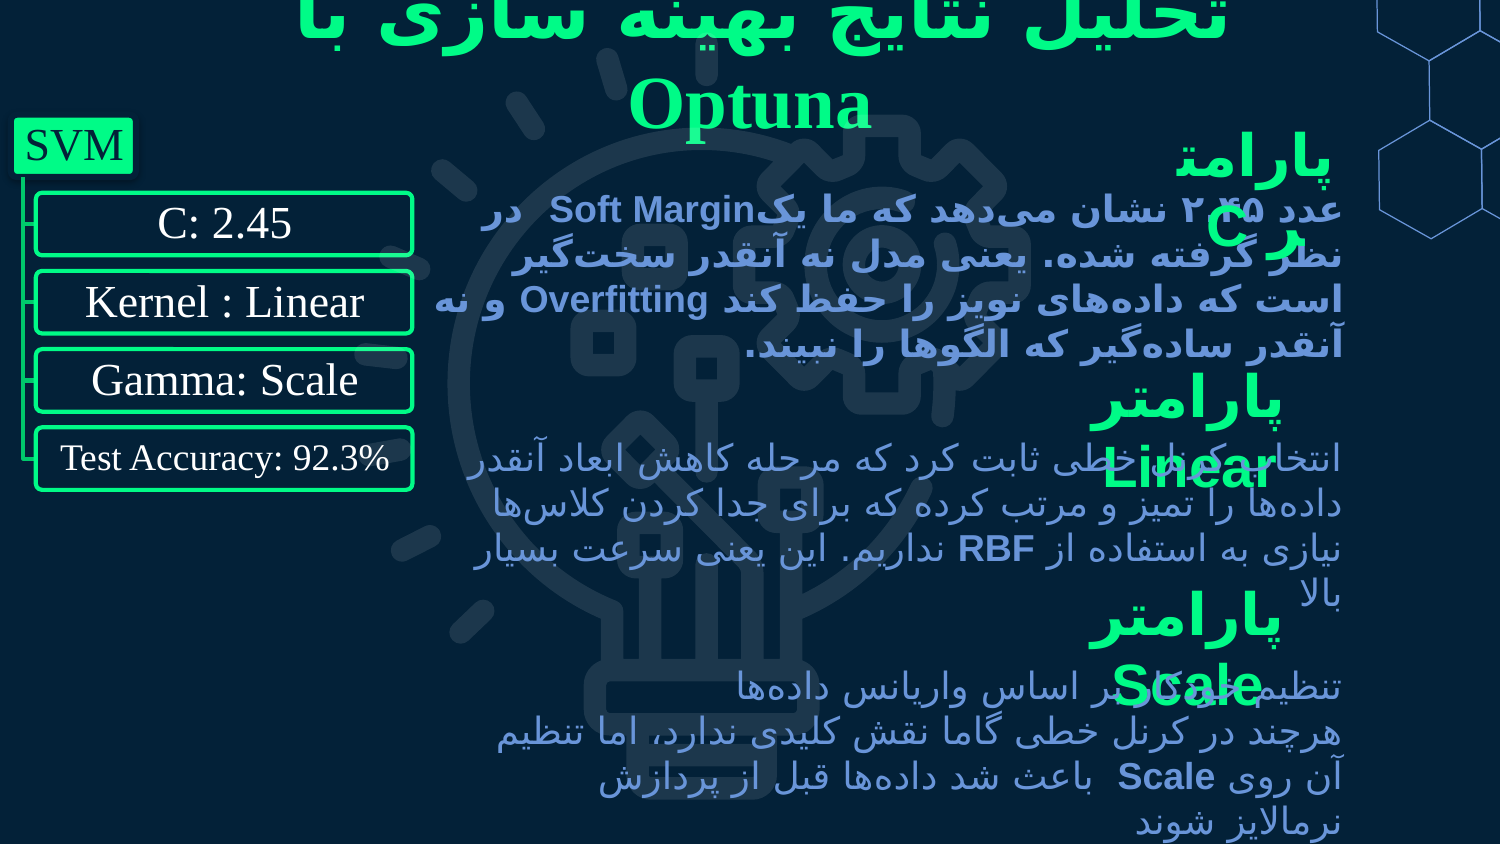

# تحلیل نتایج بهینه سازی با  Optuna

پارامتر C
SVM
C: 2.45
Kernel : Linear
Gamma: Scale
Test Accuracy: 92.3%
عدد ۲.۴۵ نشان می‌دهد که ما یکSoft Margin  در نظر گرفته شده. یعنی مدل نه آنقدر سخت‌گیر است که داده‌های نویز را حفظ کند Overfitting و نه آنقدر ساده‌گیر که الگوها را نبیند.

پارامتر Linear
انتخاب کرنل خطی ثابت کرد که مرحله کاهش ابعاد آنقدر داده‌ها را تمیز و مرتب کرده که برای جدا کردن کلاس‌ها نیازی به استفاده از RBF نداریم. این یعنی سرعت بسیار بالا
پارامتر Scale
تنظیم خودکار بر اساس واریانس داده‌ها
هرچند در کرنل خطی گاما نقش کلیدی ندارد، اما تنظیم آن روی Scale  باعث شد داده‌ها قبل از پردازش نرمالایز شوند